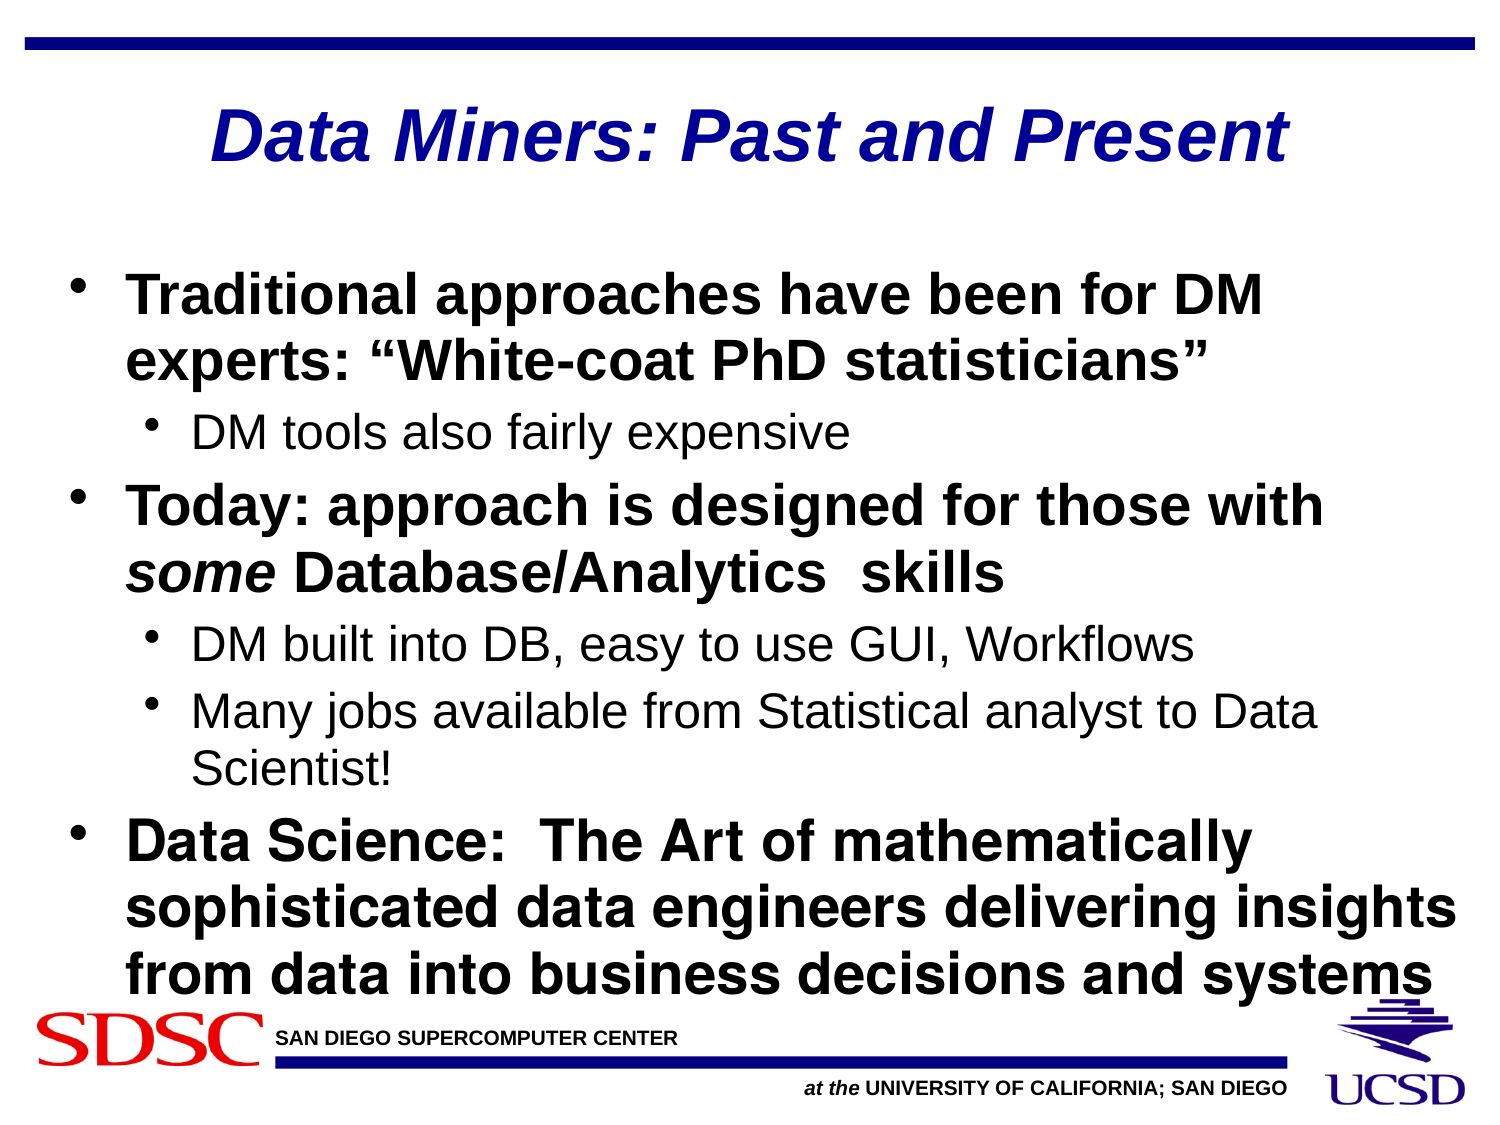

# Data Miners: Past and Present
Traditional approaches have been for DM experts: “White-coat PhD statisticians”
DM tools also fairly expensive
Today: approach is designed for those with some Database/Analytics  skills
DM built into DB, easy to use GUI, Workflows
Many jobs available from Statistical analyst to Data Scientist!
Data Science:  The Art of mathematically sophisticated data engineers delivering insights from data into business decisions and systems